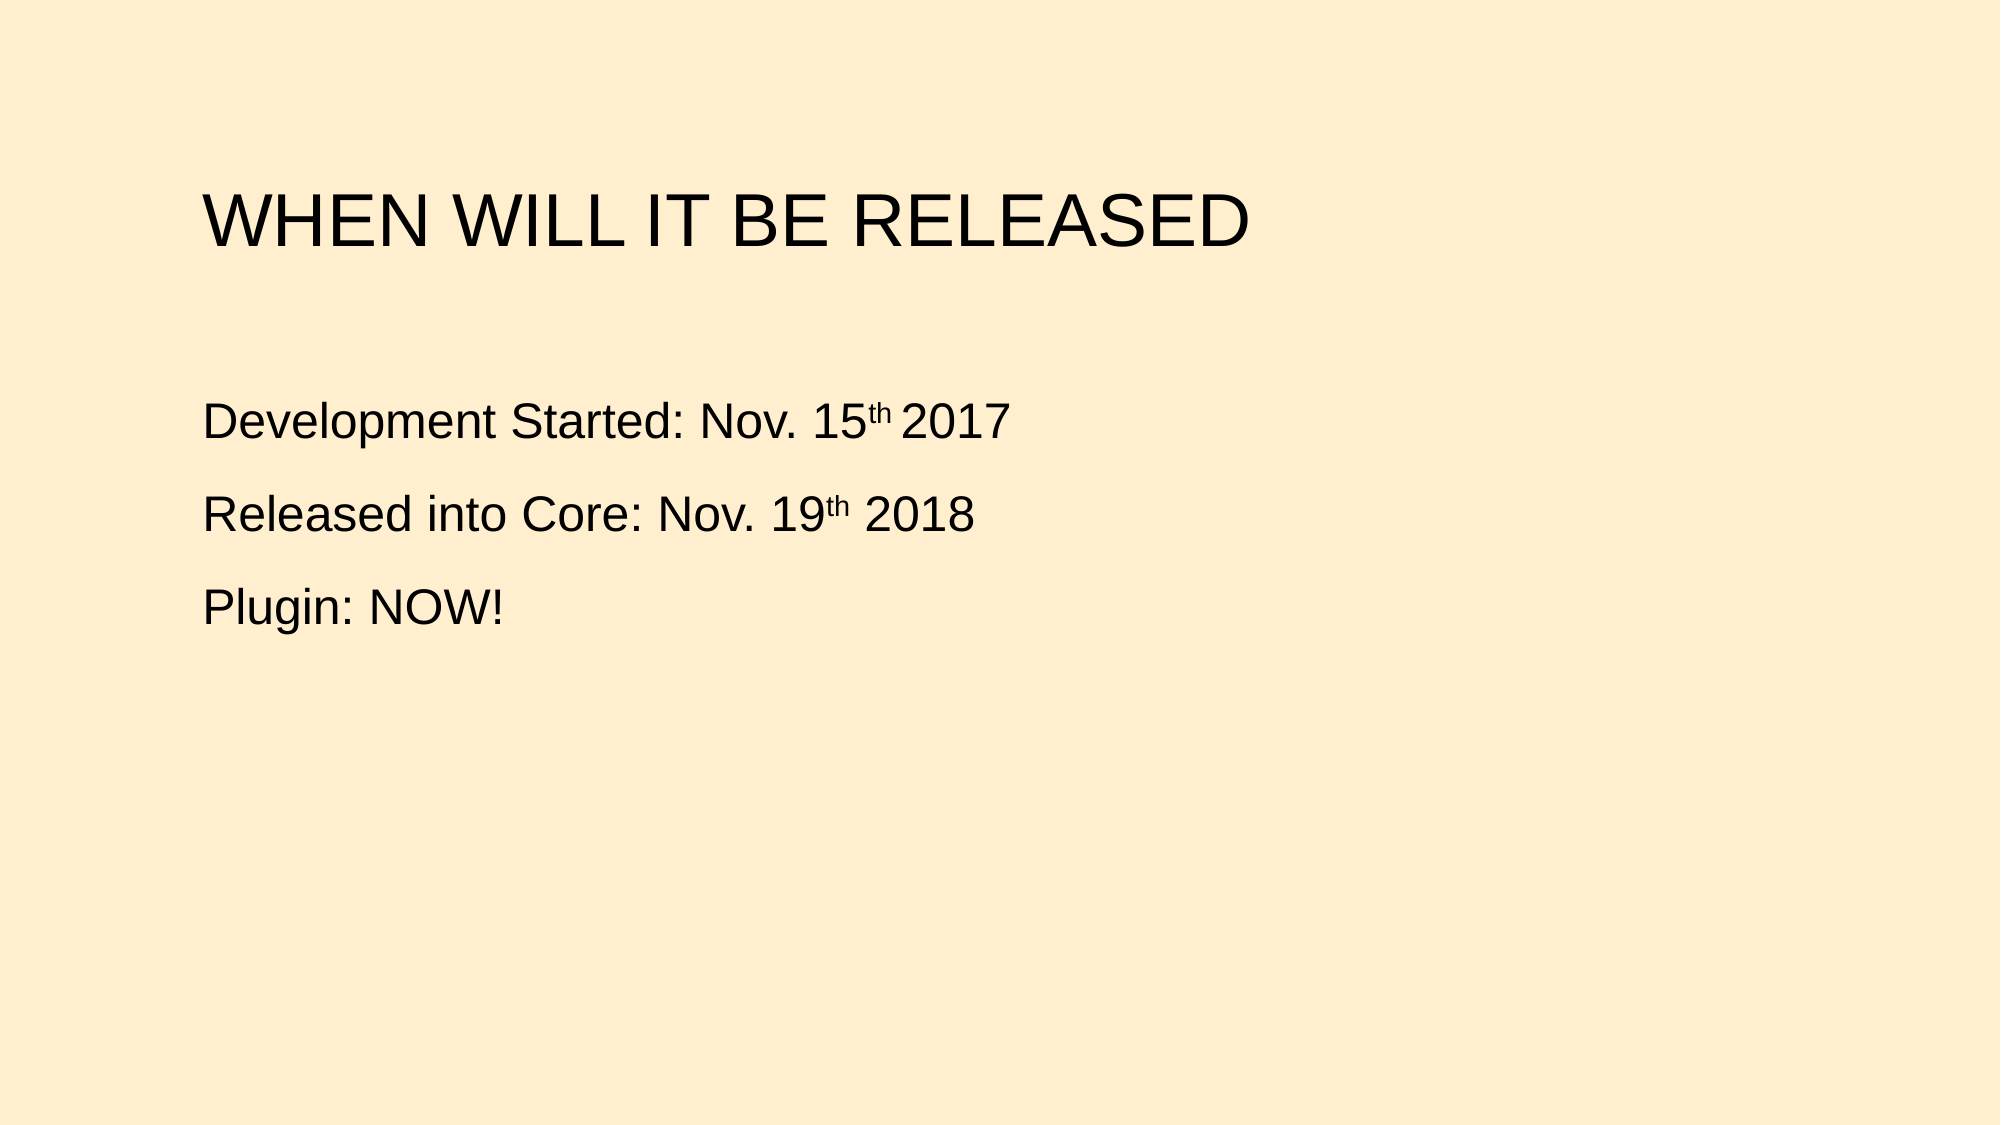

# When Will it be Released
Development Started: Nov. 15th 2017
Released into Core: Nov. 19th 2018
Plugin: NOW!